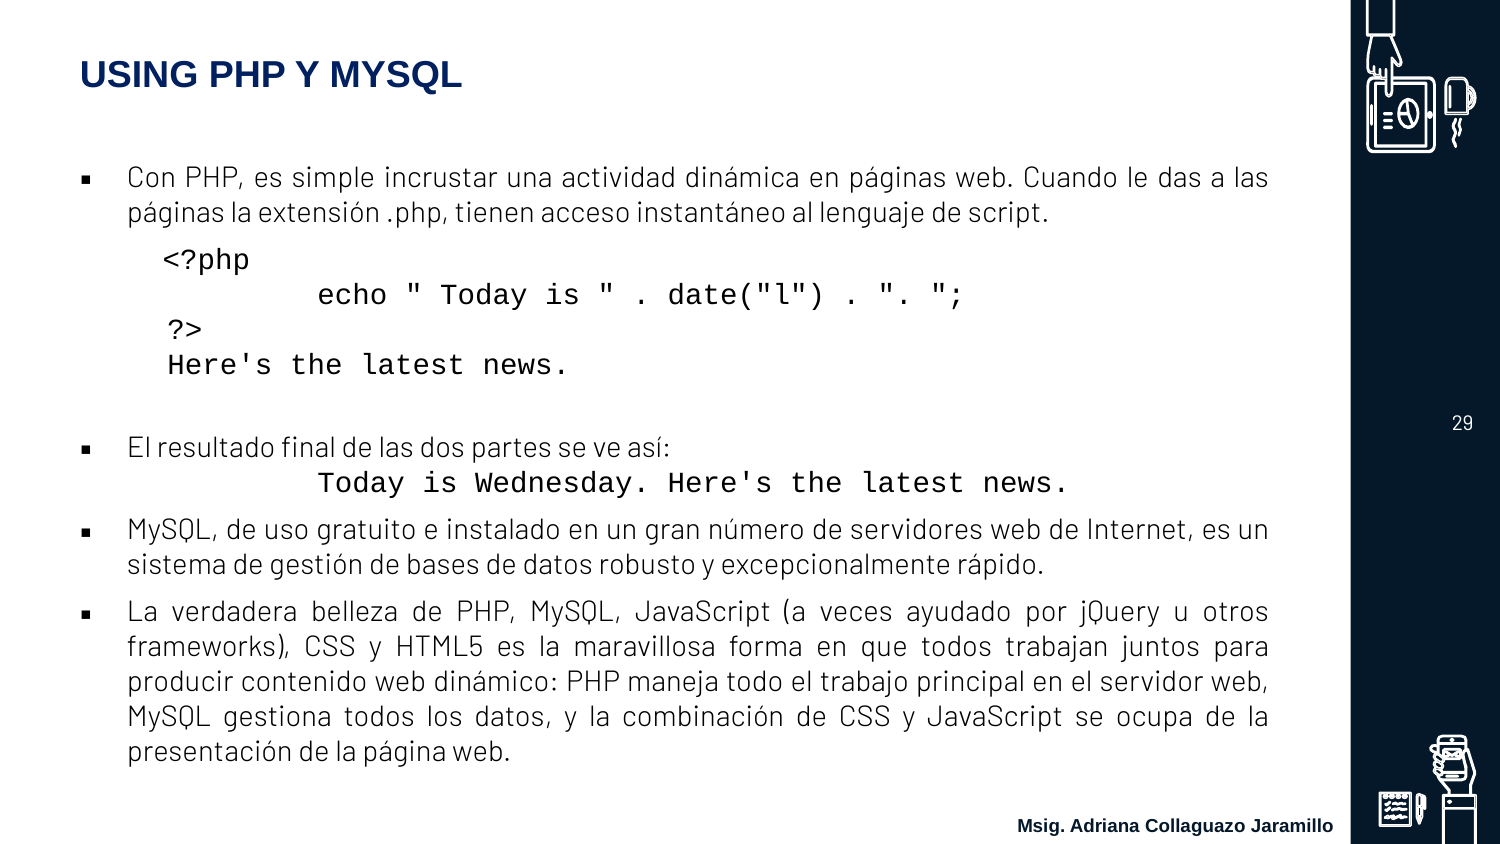

USING PHP Y MYSQL
Con PHP, es simple incrustar una actividad dinámica en páginas web. Cuando le das a las páginas la extensión .php, tienen acceso instantáneo al lenguaje de script.
    <?php
  	echo " Today is " . date("l") . ". ";
?>
Here's the latest news.

El resultado final de las dos partes se ve así:
	Today is Wednesday. Here's the latest news.
MySQL, de uso gratuito e instalado en un gran número de servidores web de Internet, es un sistema de gestión de bases de datos robusto y excepcionalmente rápido.
La verdadera belleza de PHP, MySQL, JavaScript (a veces ayudado por jQuery u otros frameworks), CSS y HTML5 es la maravillosa forma en que todos trabajan juntos para producir contenido web dinámico: PHP maneja todo el trabajo principal en el servidor web, MySQL gestiona todos los datos, y la combinación de CSS y JavaScript se ocupa de la presentación de la página web.
29